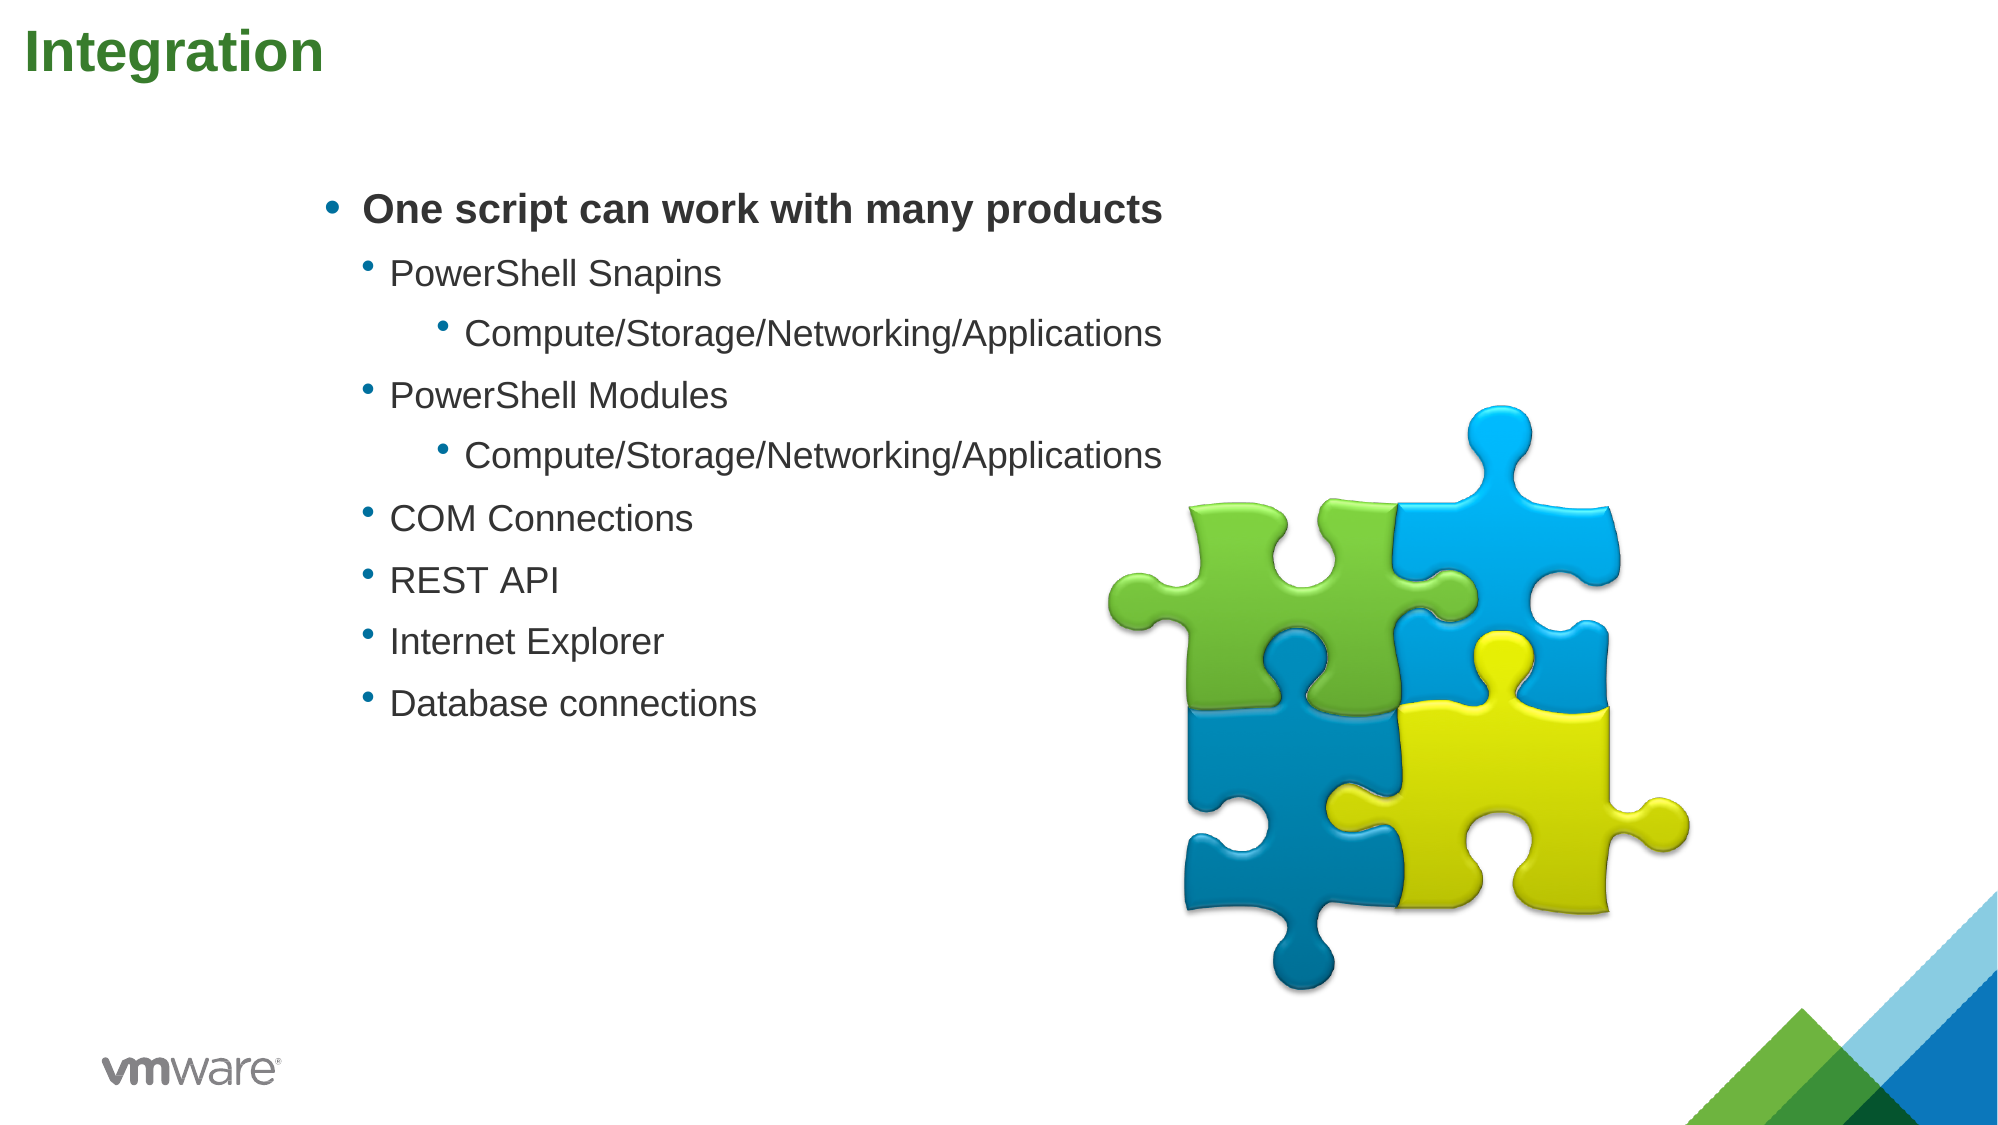

# Integration
One script can work with many products
PowerShell Snapins
Compute/Storage/Networking/Applications
PowerShell Modules
Compute/Storage/Networking/Applications
COM Connections
REST API
Internet Explorer
Database connections